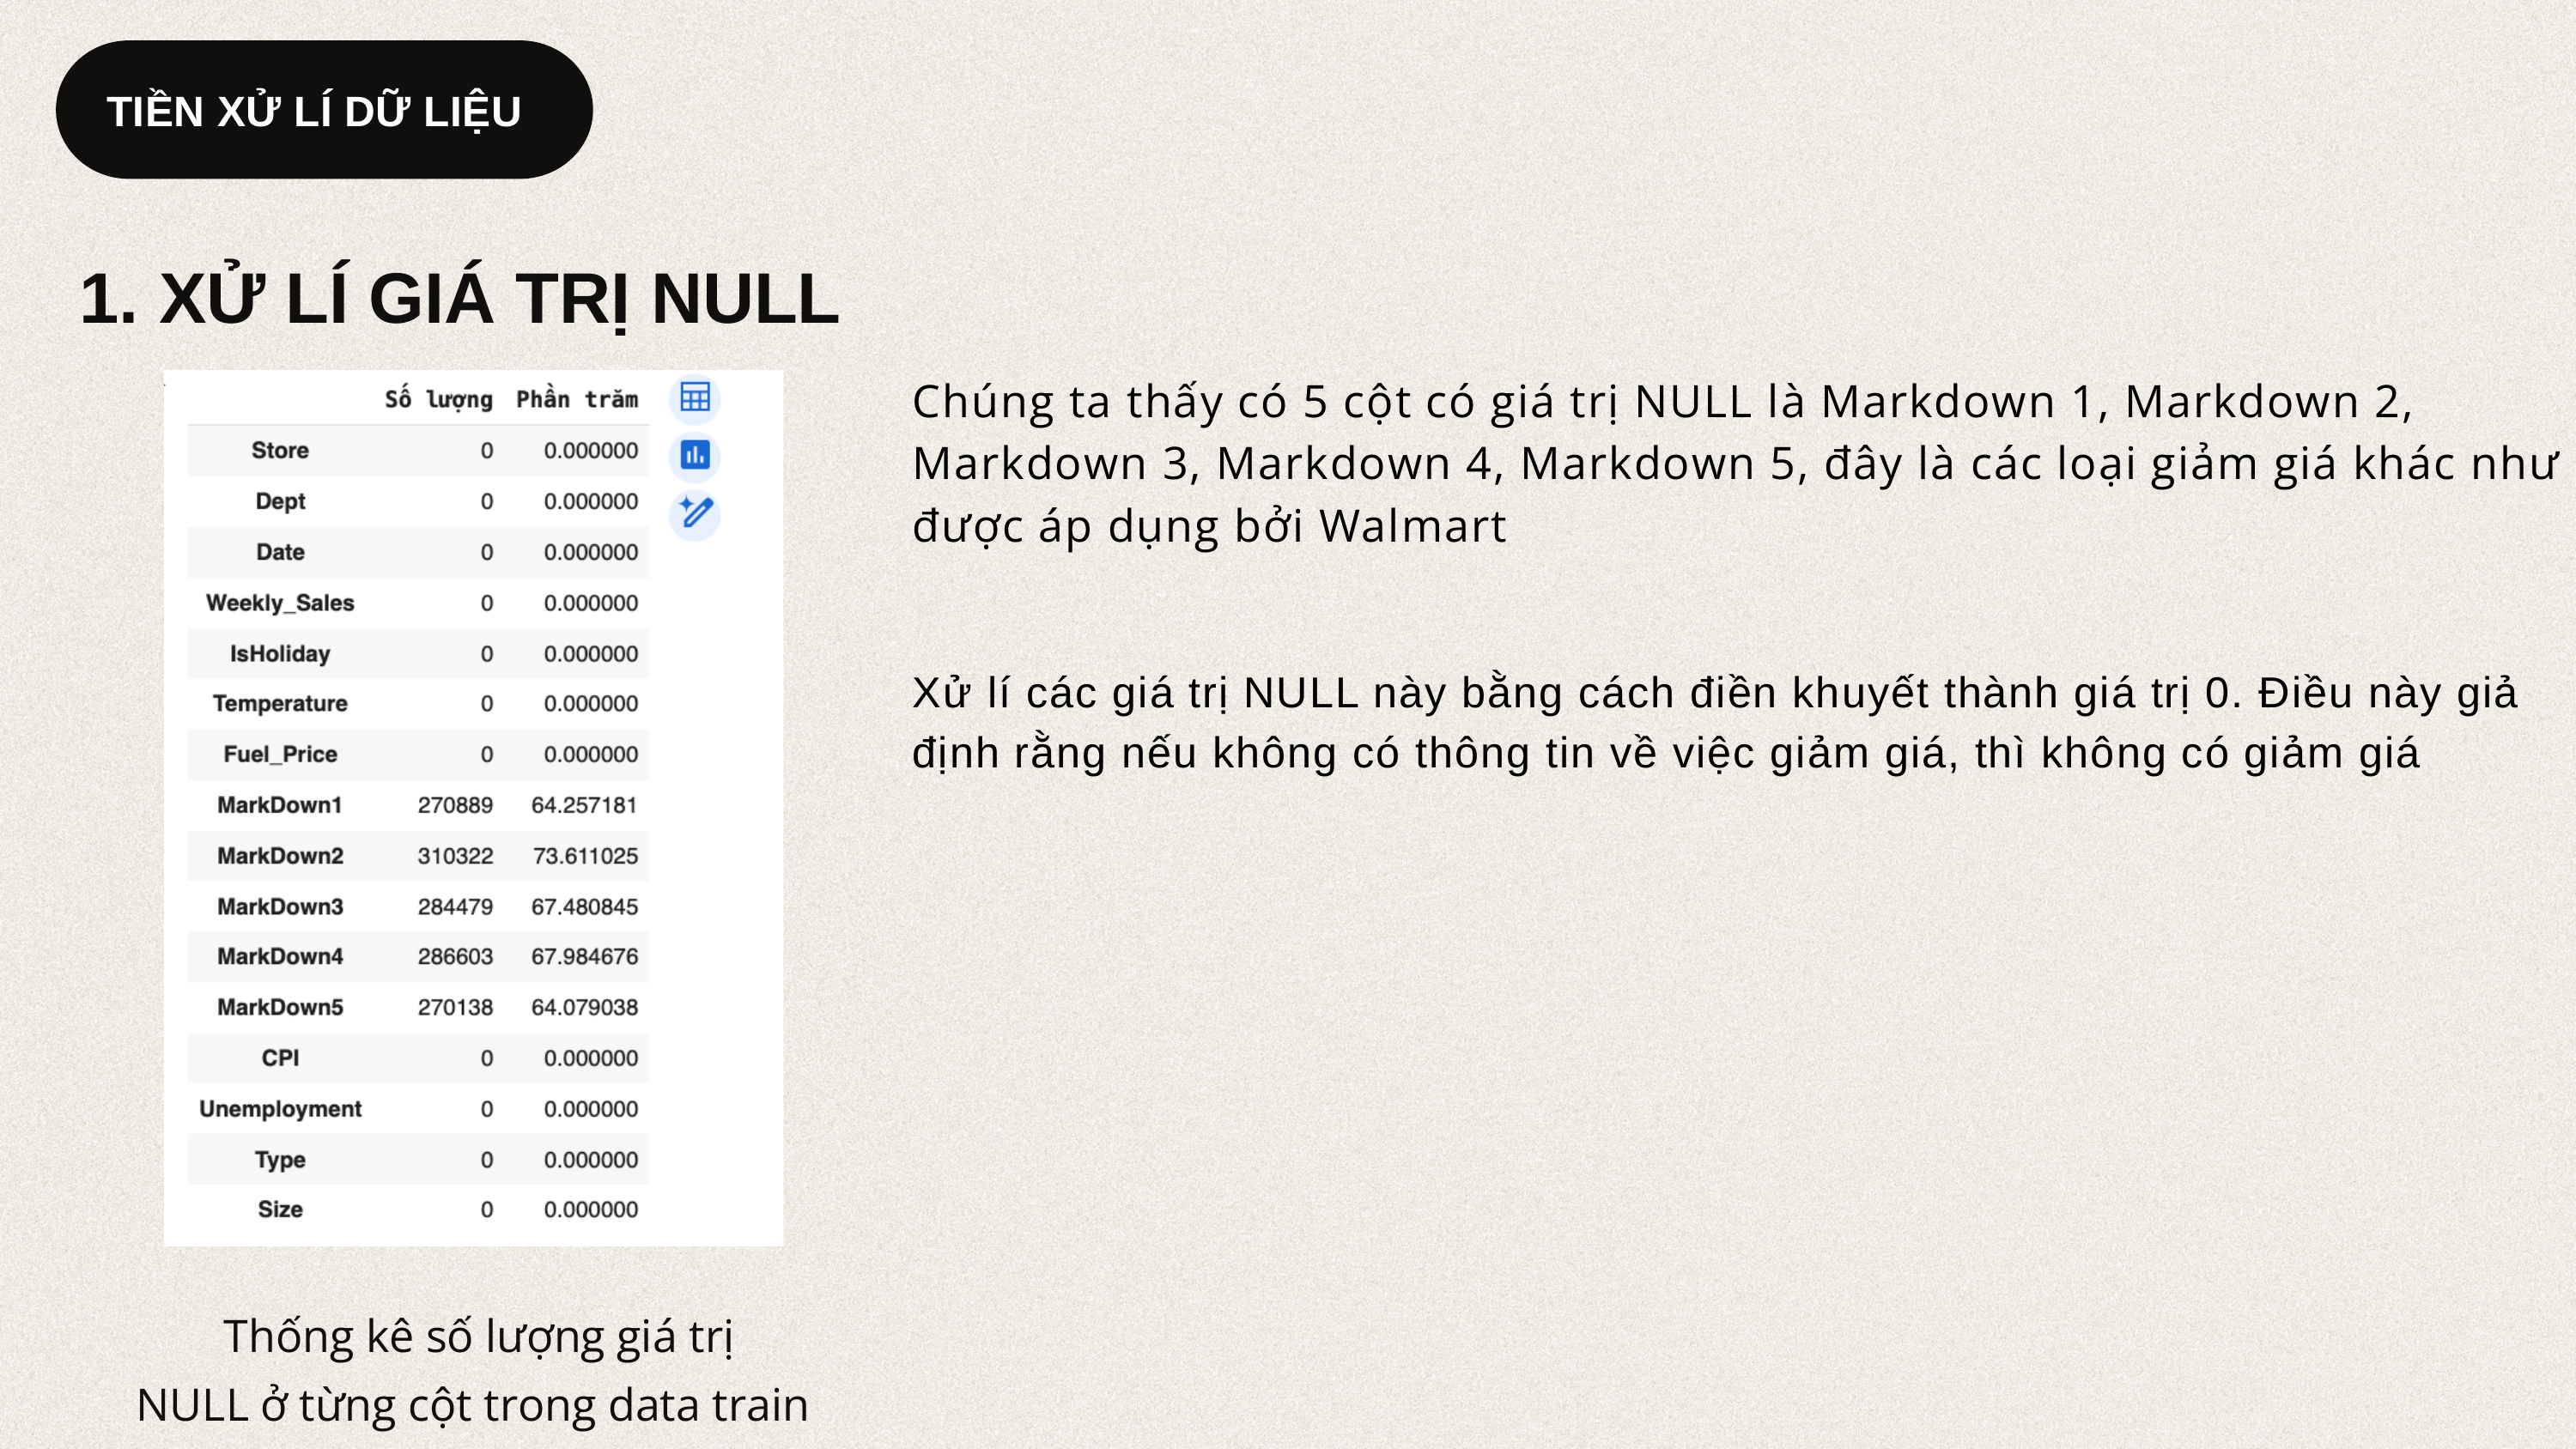

TIỀN XỬ LÍ DỮ LIỆU
1. XỬ LÍ GIÁ TRỊ NULL
Chúng ta thấy có 5 cột có giá trị NULL là Markdown 1, Markdown 2, Markdown 3, Markdown 4, Markdown 5, đây là các loại giảm giá khác như được áp dụng bởi Walmart

Xử lí các giá trị NULL này bằng cách điền khuyết thành giá trị 0. Điều này giả định rằng nếu không có thông tin về việc giảm giá, thì không có giảm giá
 Thống kê số lượng giá trị
NULL ở từng cột trong data train